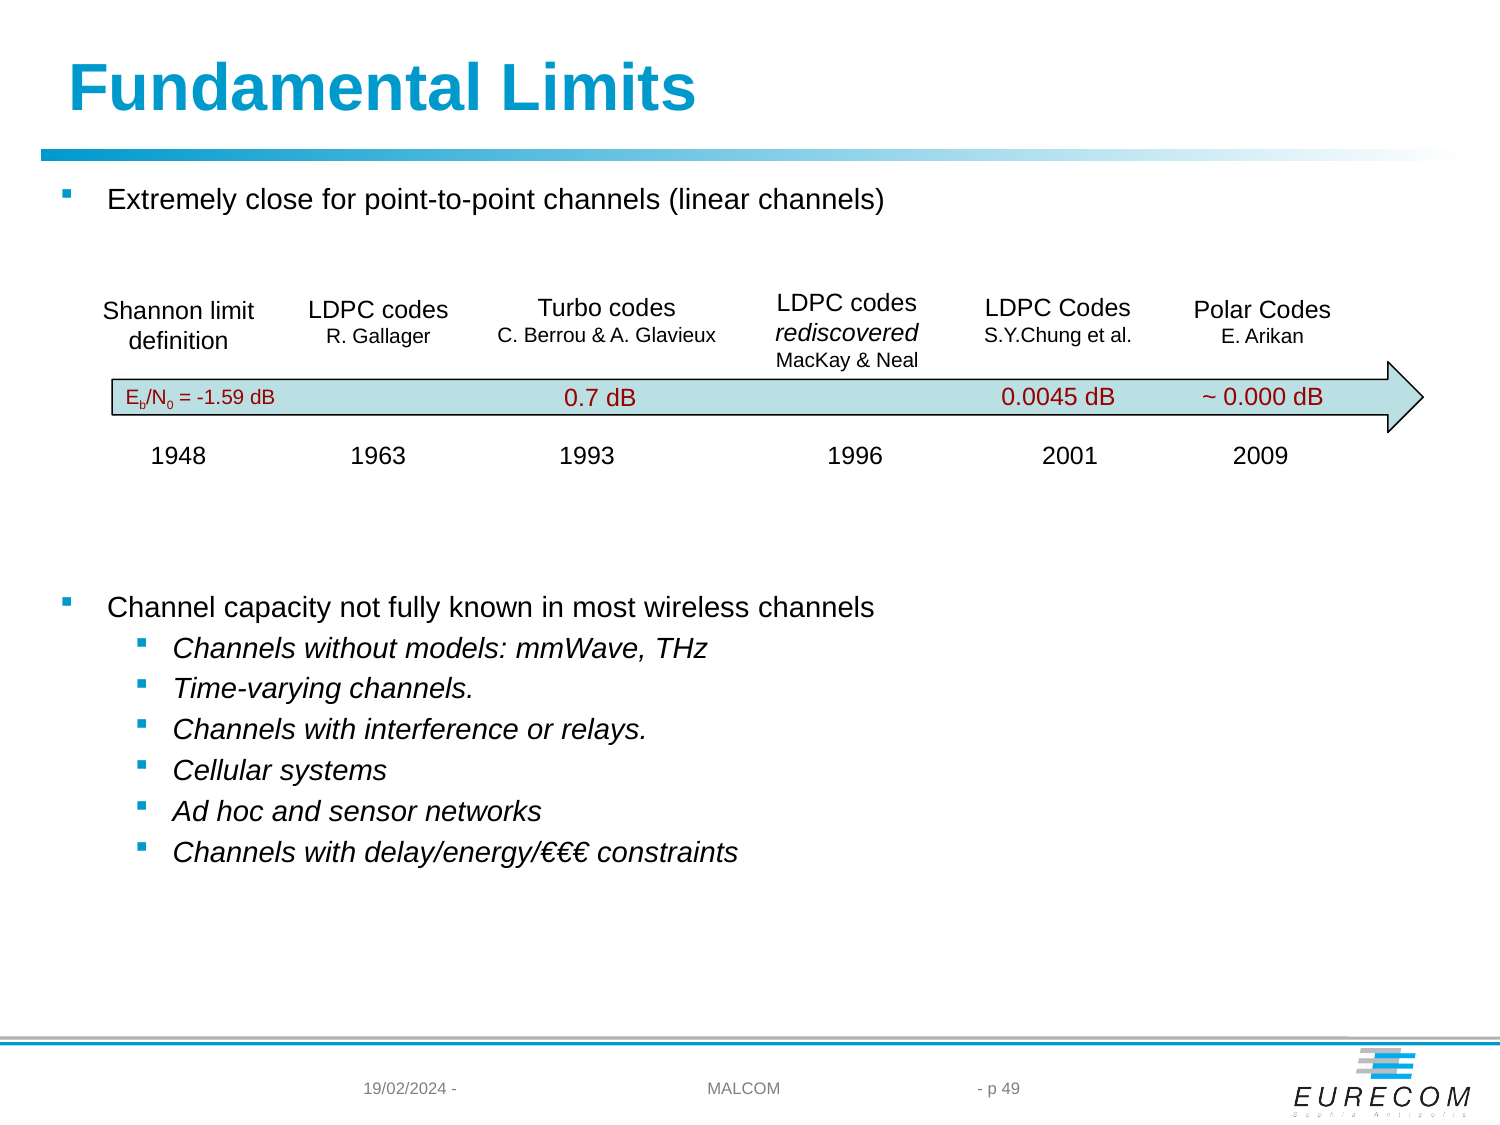

# Fundamental Limits
Extremely close for point-to-point channels (linear channels)

Channel capacity not fully known in most wireless channels
Channels without models: mmWave, THz
Time-varying channels.
Channels with interference or relays.
Cellular systems
Ad hoc and sensor networks
Channels with delay/energy/€€€ constraints

LDPC codes
rediscovered
MacKay & Neal
Turbo codes
C. Berrou & A. Glavieux
LDPC Codes
S.Y.Chung et al.
LDPC codes
R. Gallager
Polar Codes
E. Arikan
Shannon limit definition

0.0045 dB
~ 0.000 dB
0.7 dB
Eb/N0 = -1.59 dB
1996
2001
2009
1963
1993
1948
19/02/2024 -
MALCOM
- p 49